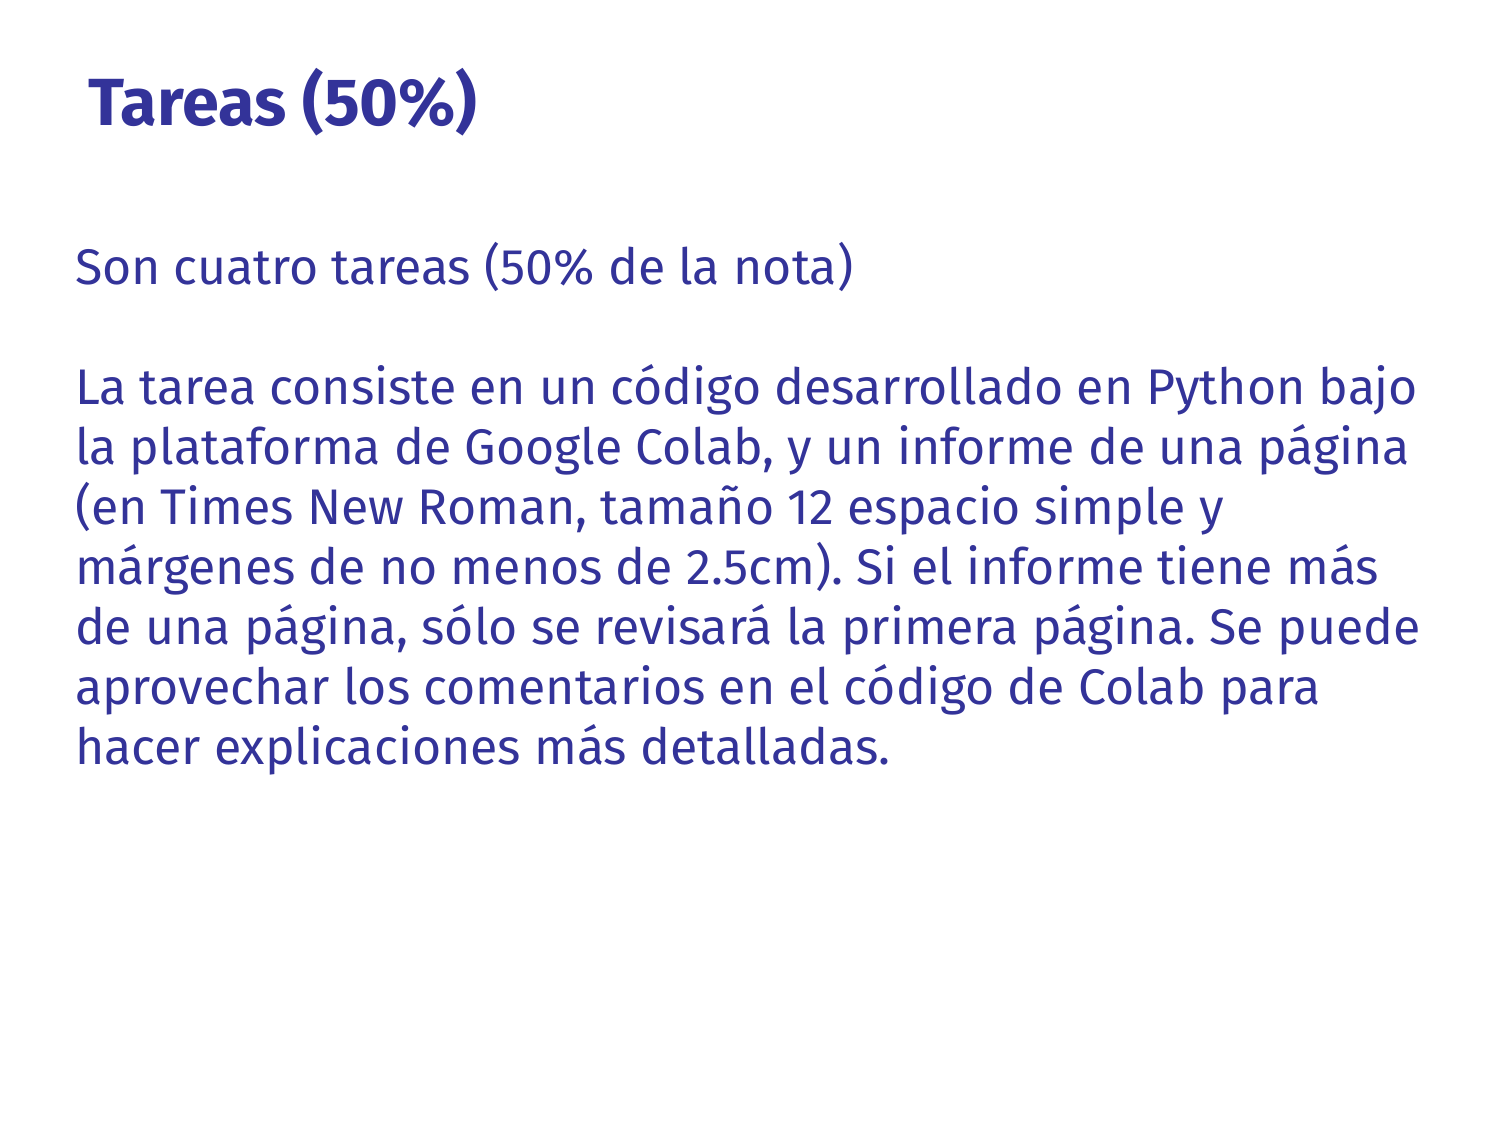

Tareas (50%)
Son cuatro tareas (50% de la nota)

La tarea consiste en un código desarrollado en Python bajo la plataforma de Google Colab, y un informe de una página (en Times New Roman, tamaño 12 espacio simple y márgenes de no menos de 2.5cm). Si el informe tiene más de una página, sólo se revisará la primera página. Se puede aprovechar los comentarios en el código de Colab para hacer explicaciones más detalladas.